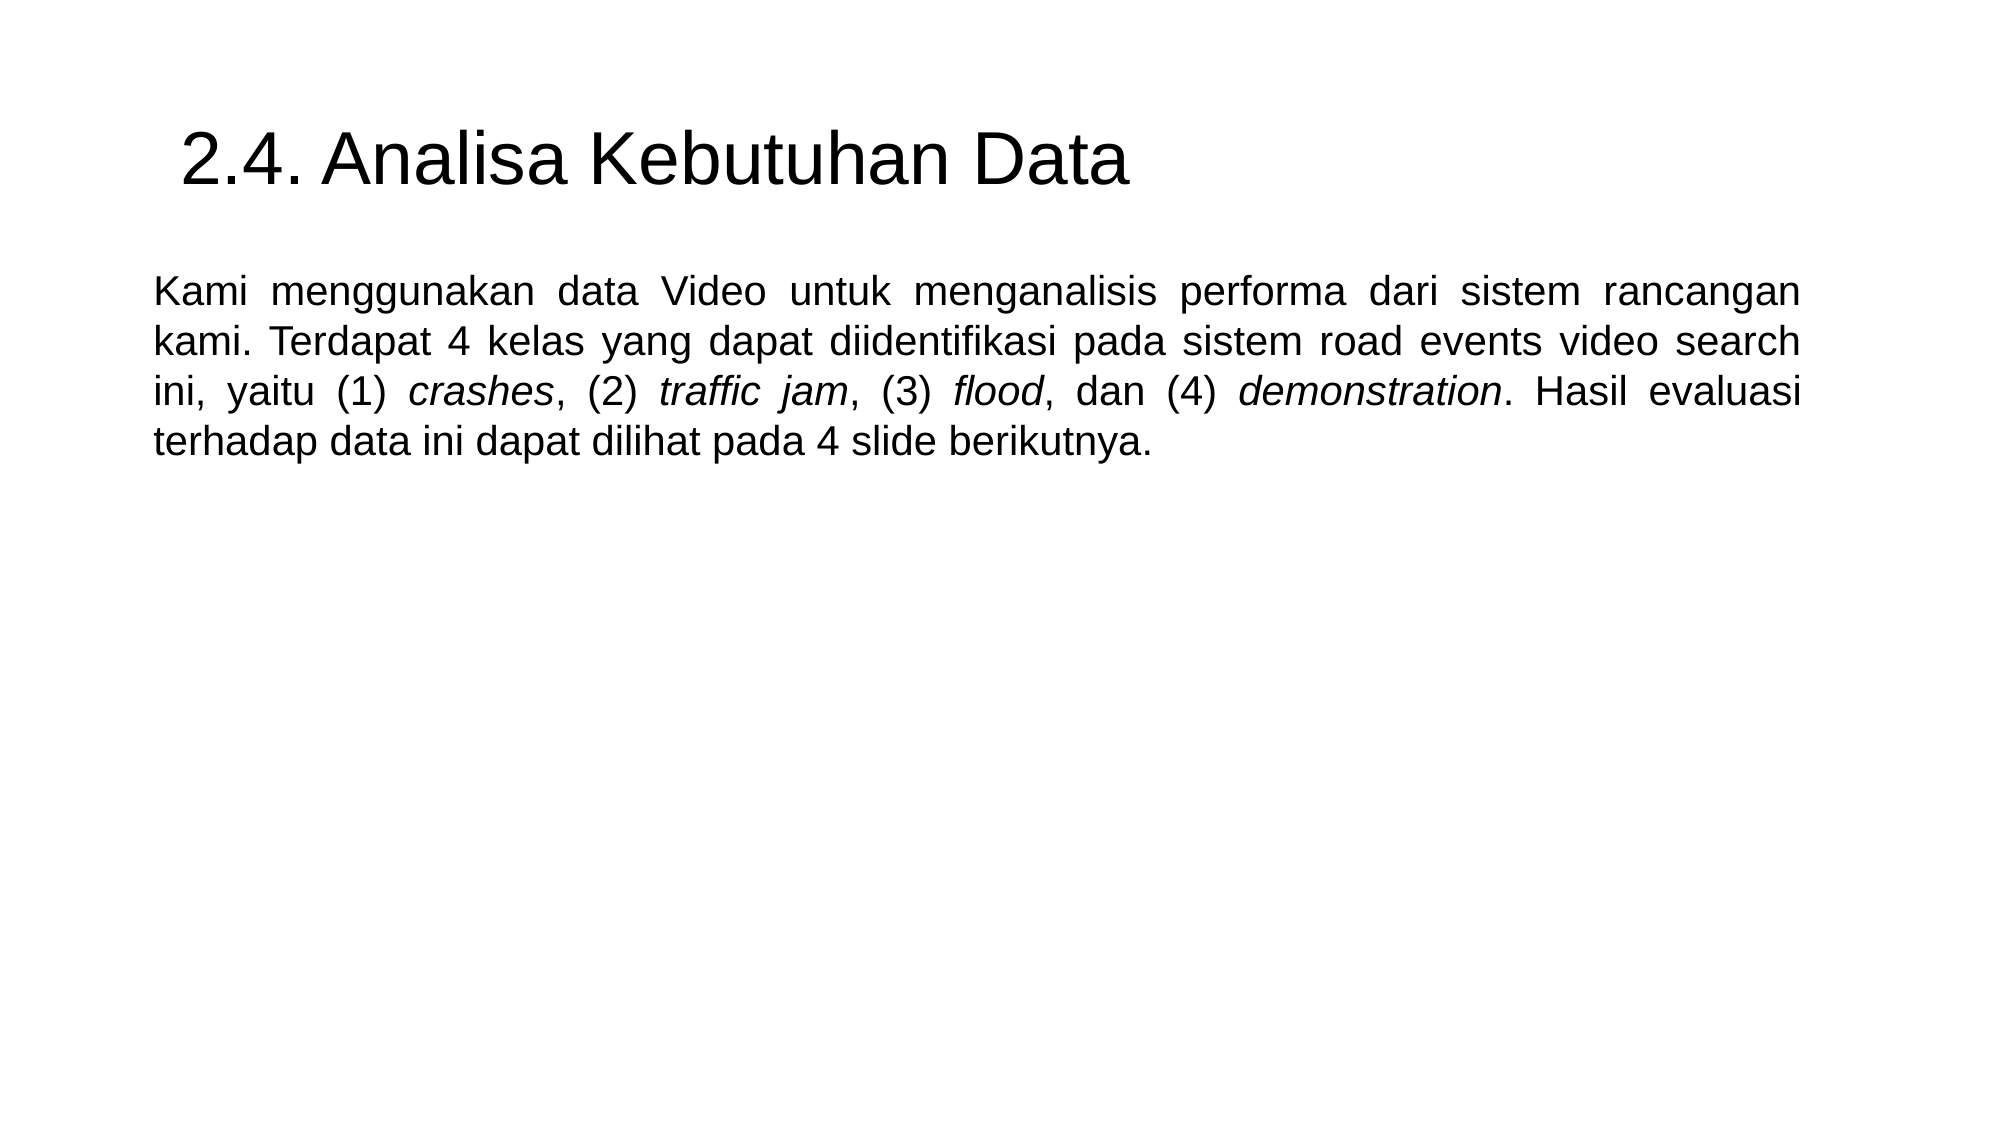

2.4. Analisa Kebutuhan Data

Kami menggunakan data Video untuk menganalisis performa dari sistem rancangan kami. Terdapat 4 kelas yang dapat diidentifikasi pada sistem road events video search ini, yaitu (1) crashes, (2) traffic jam, (3) flood, dan (4) demonstration. Hasil evaluasi terhadap data ini dapat dilihat pada 4 slide berikutnya.